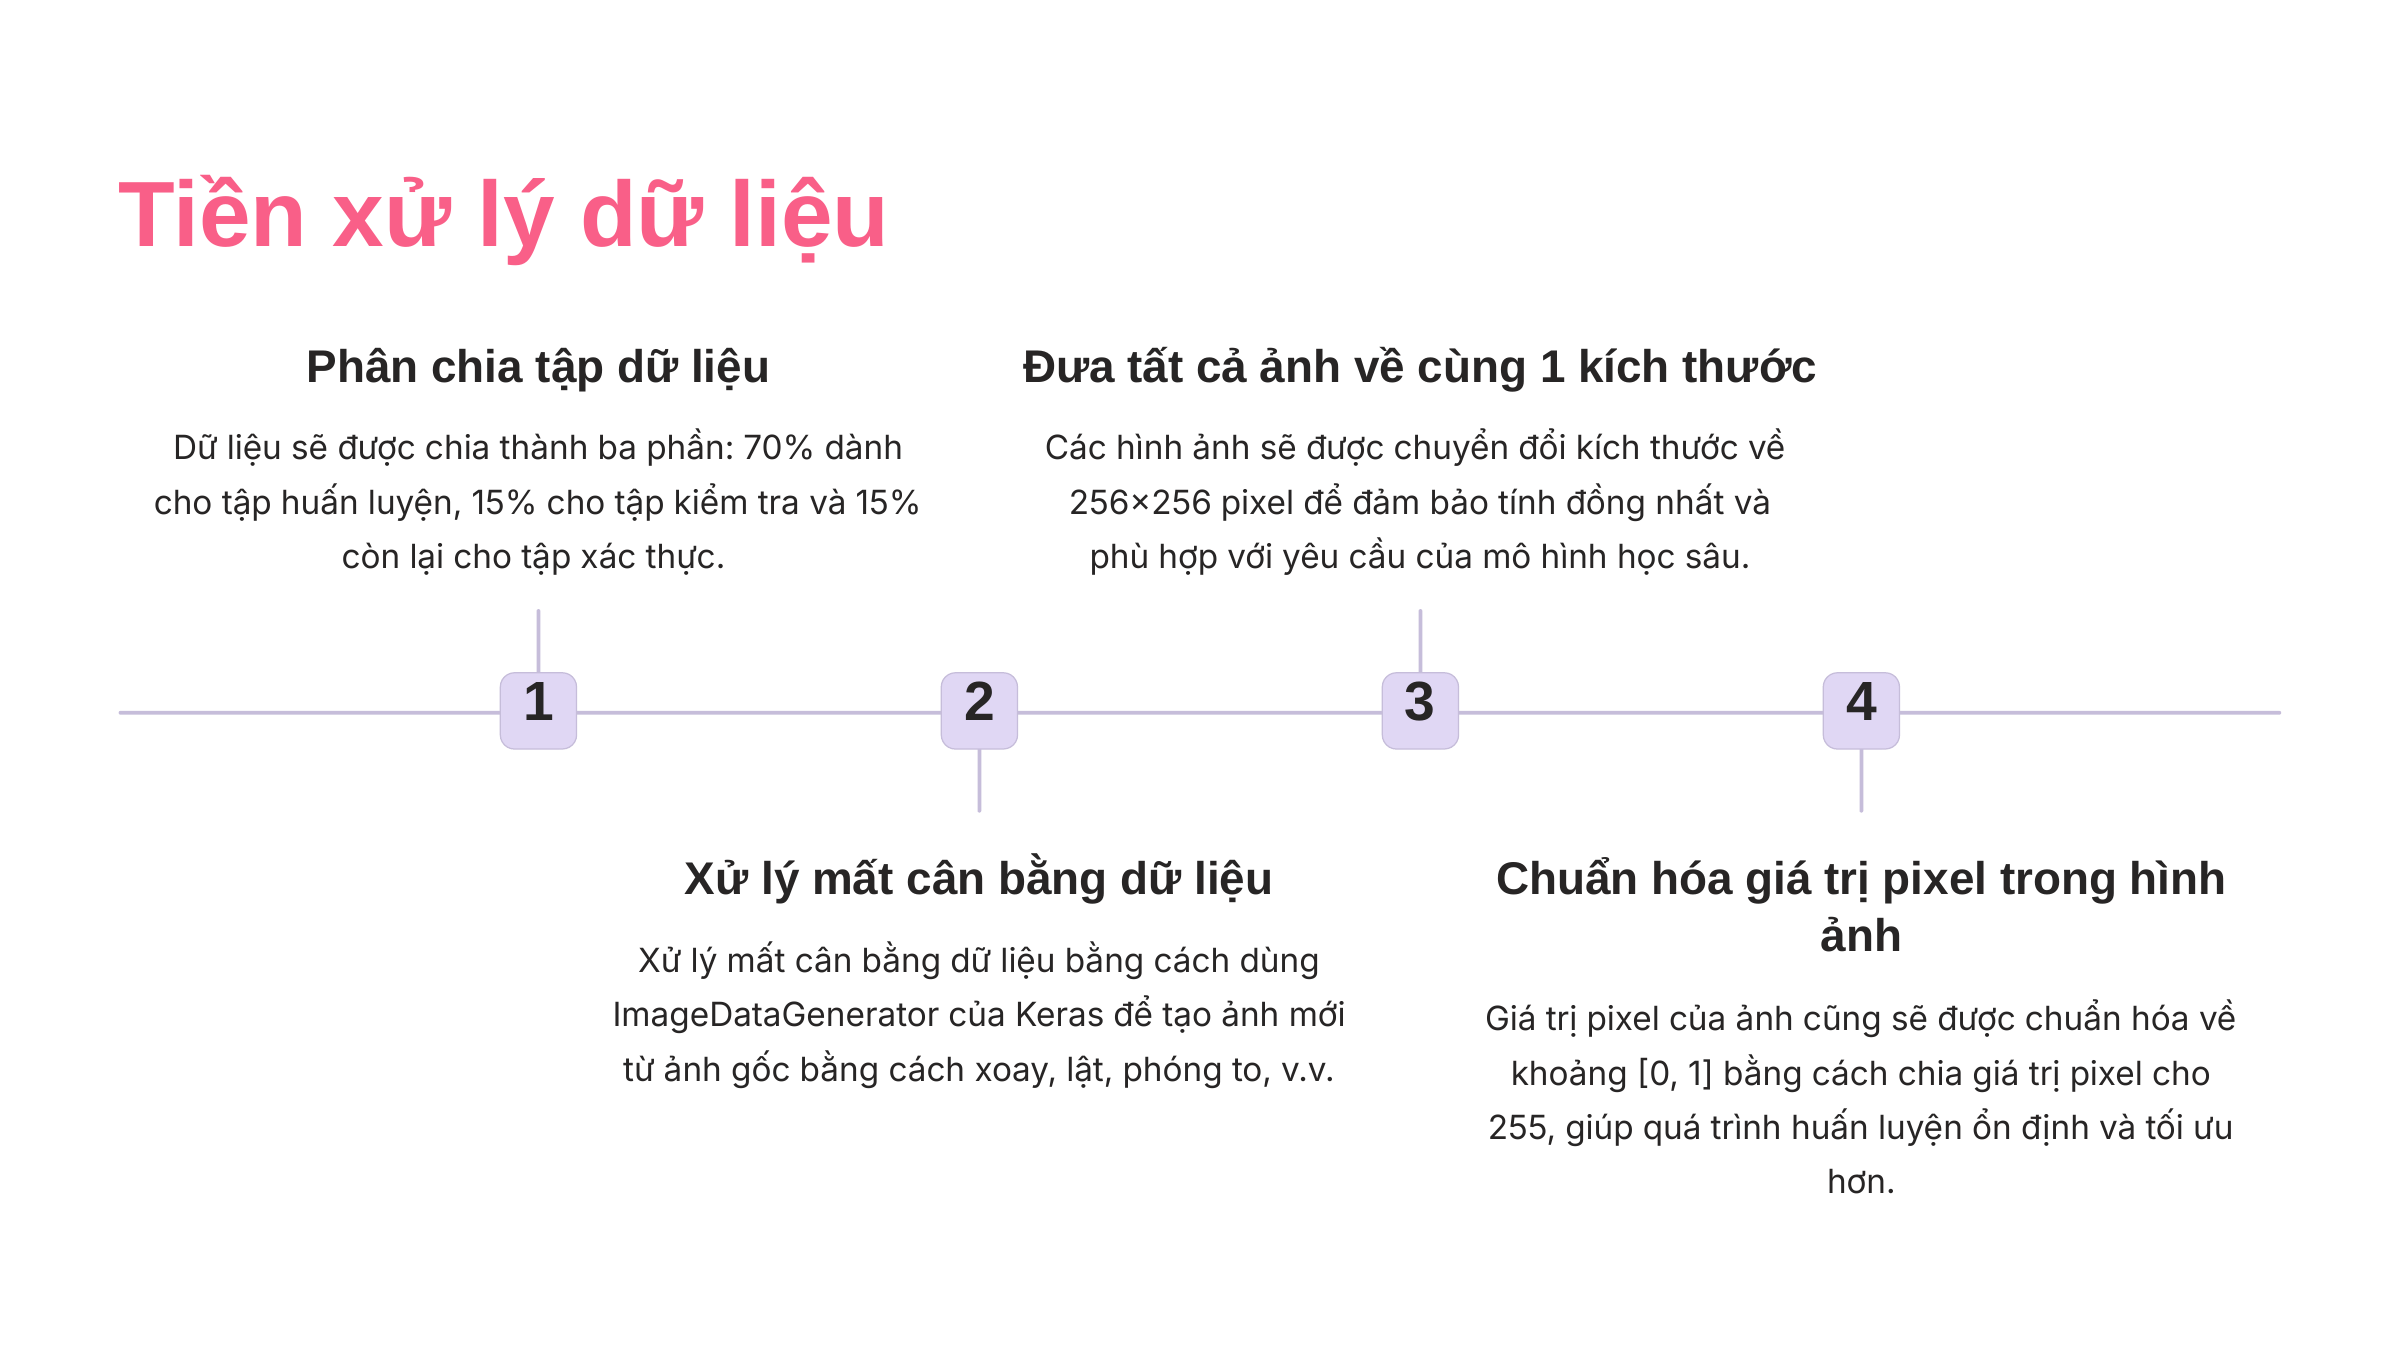

Tiền xử lý dữ liệu
Phân chia tập dữ liệu
Đưa tất cả ảnh về cùng 1 kích thước
Dữ liệu sẽ được chia thành ba phần: 70% dành cho tập huấn luyện, 15% cho tập kiểm tra và 15% còn lại cho tập xác thực.
Các hình ảnh sẽ được chuyển đổi kích thước về  256x256 pixel để đảm bảo tính đồng nhất và phù hợp với yêu cầu của mô hình học sâu.

1
2
3
4

Xử lý mất cân bằng dữ liệu
Chuẩn hóa giá trị pixel trong hình ảnh
Xử lý mất cân bằng dữ liệu bằng cách dùng ImageDataGenerator của Keras để tạo ảnh mới từ ảnh gốc bằng cách xoay, lật, phóng to, v.v.
Giá trị pixel của ảnh cũng sẽ được chuẩn hóa về khoảng [0, 1] bằng cách chia giá trị pixel cho 255, giúp quá trình huấn luyện ổn định và tối ưu hơn.